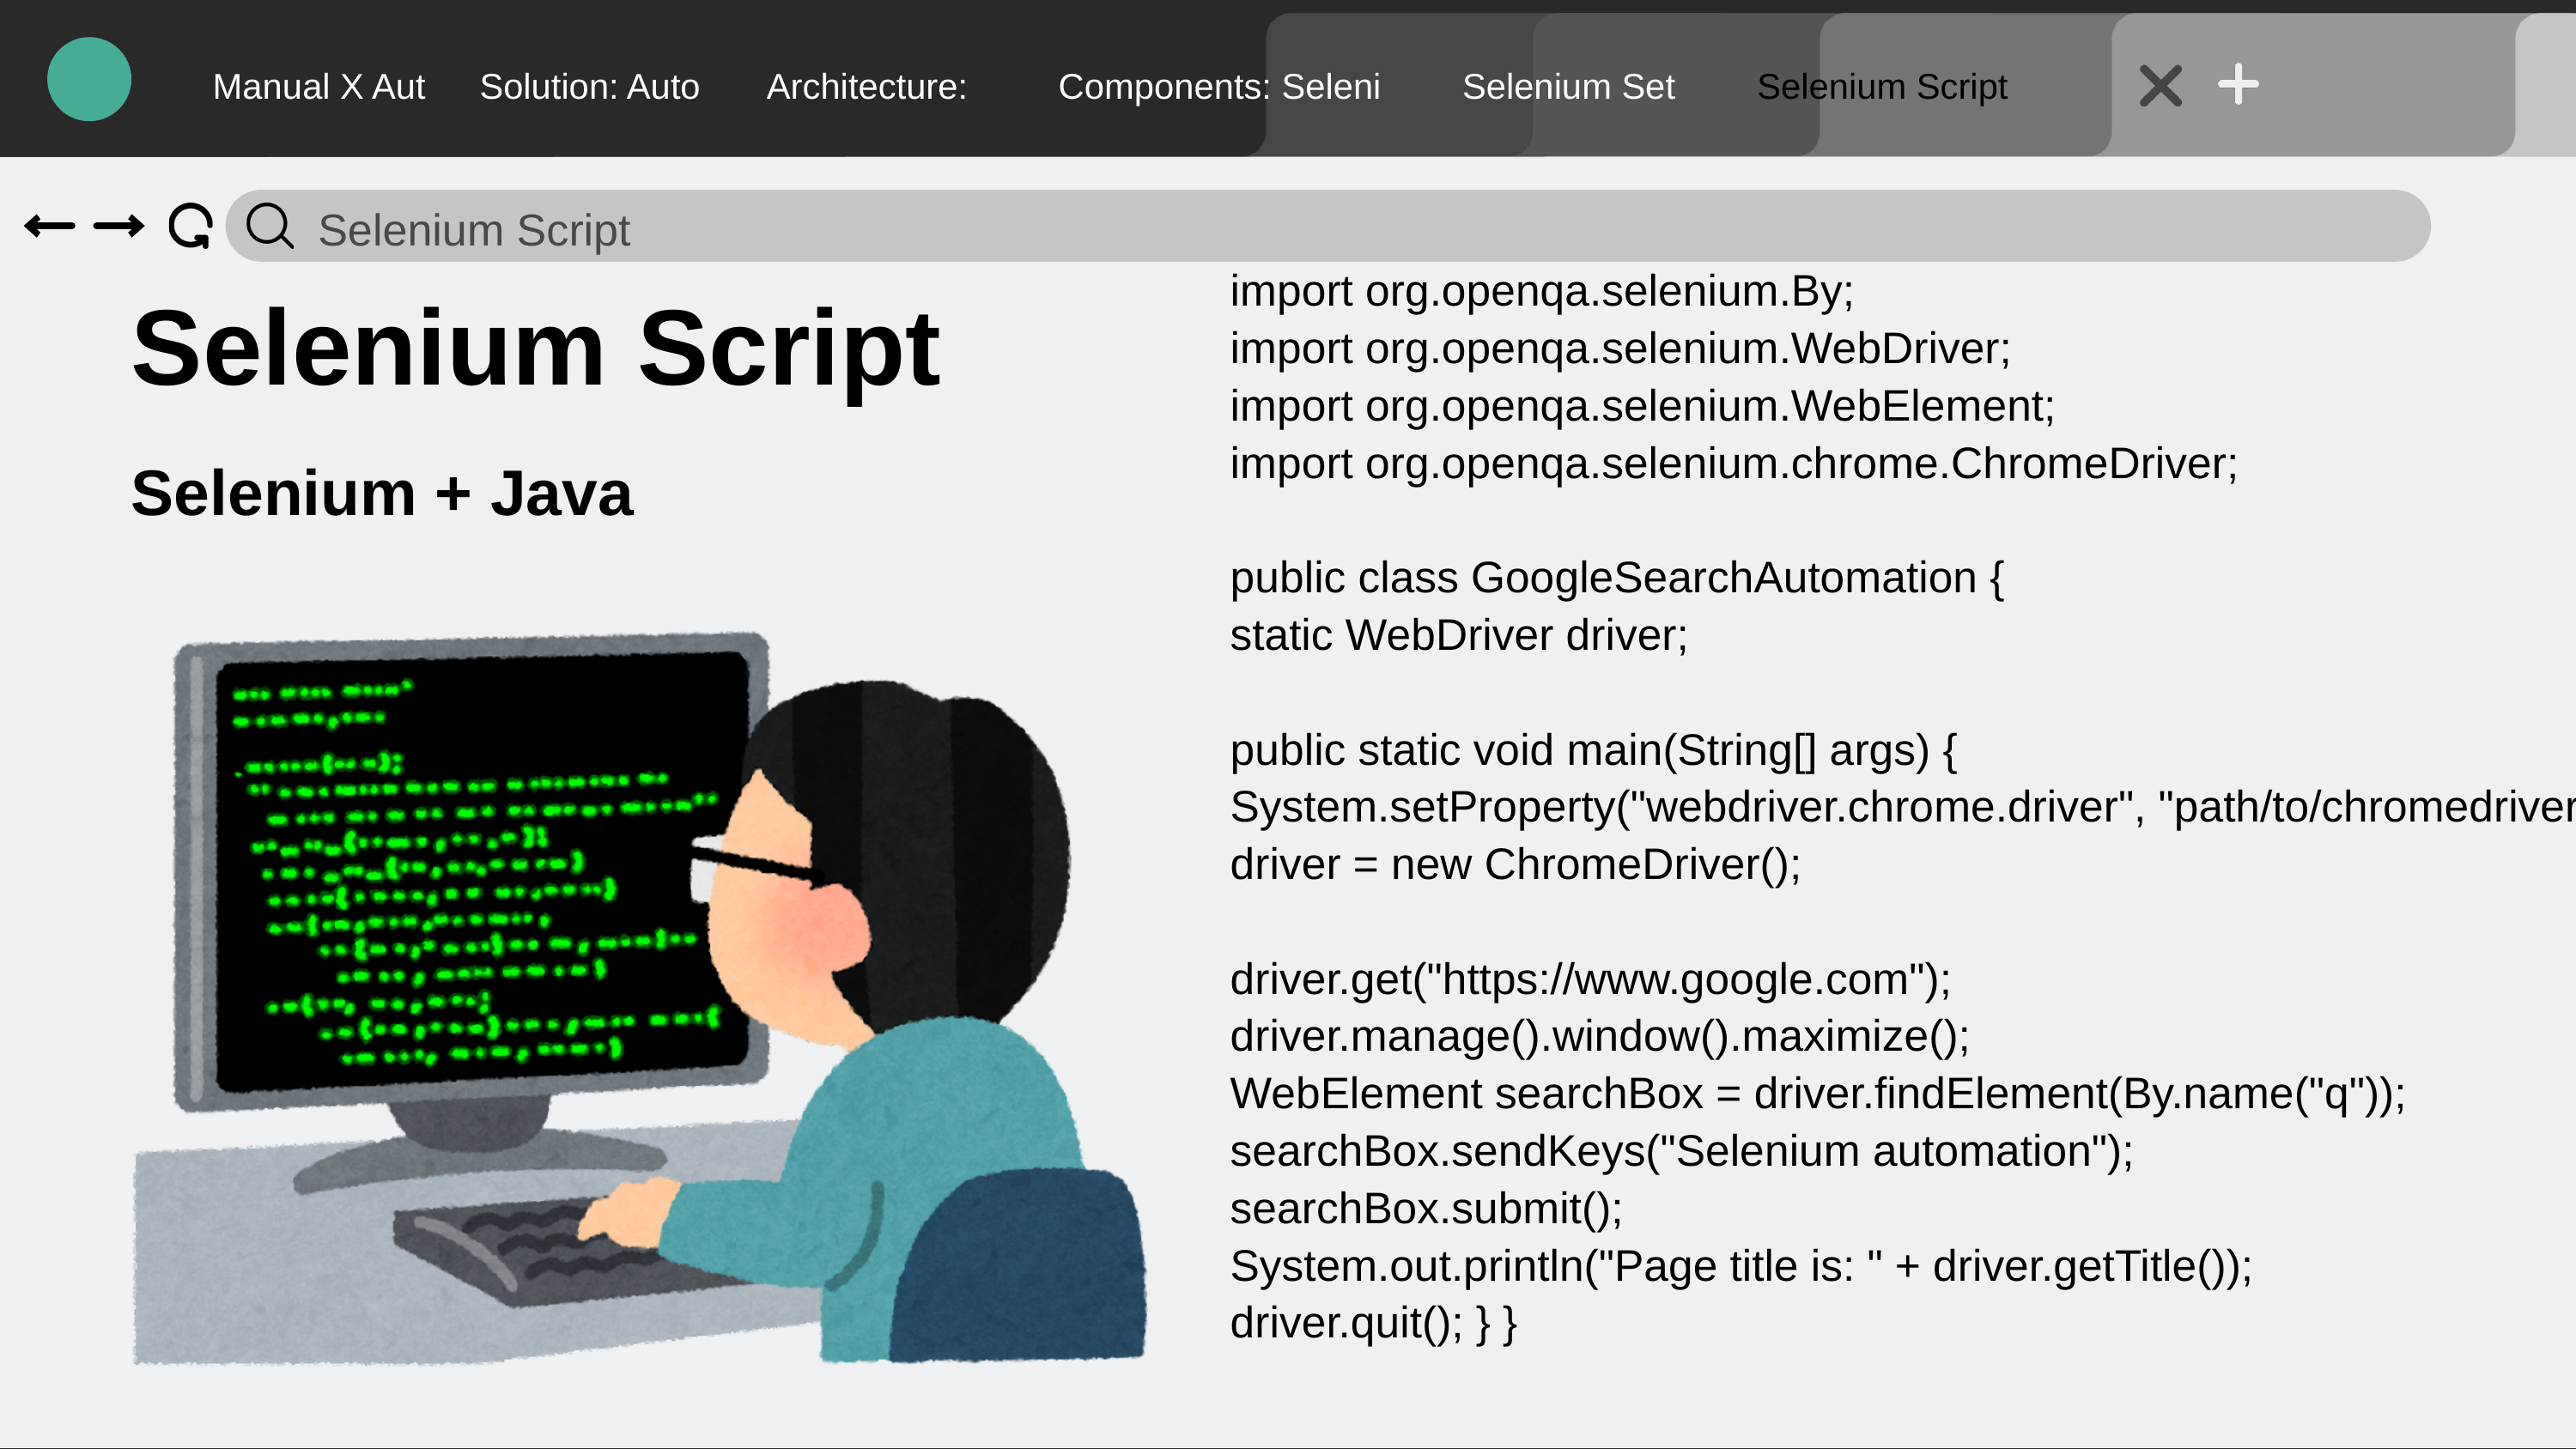

Manual X Aut
Solution: Auto
Architecture:
Components: Seleni
Selenium Set
Selenium Script

Selenium Script

import org.openqa.selenium.By;
import org.openqa.selenium.WebDriver;
import org.openqa.selenium.WebElement;
import org.openqa.selenium.chrome.ChromeDriver;

public class GoogleSearchAutomation {
static WebDriver driver;

public static void main(String[] args) {
System.setProperty("webdriver.chrome.driver", "path/to/chromedriver");
driver = new ChromeDriver();

driver.get("https://www.google.com"); driver.manage().window().maximize();
WebElement searchBox = driver.findElement(By.name("q"));
searchBox.sendKeys("Selenium automation");
searchBox.submit();
System.out.println("Page title is: " + driver.getTitle());
driver.quit(); } }
Selenium Script
Selenium + Java